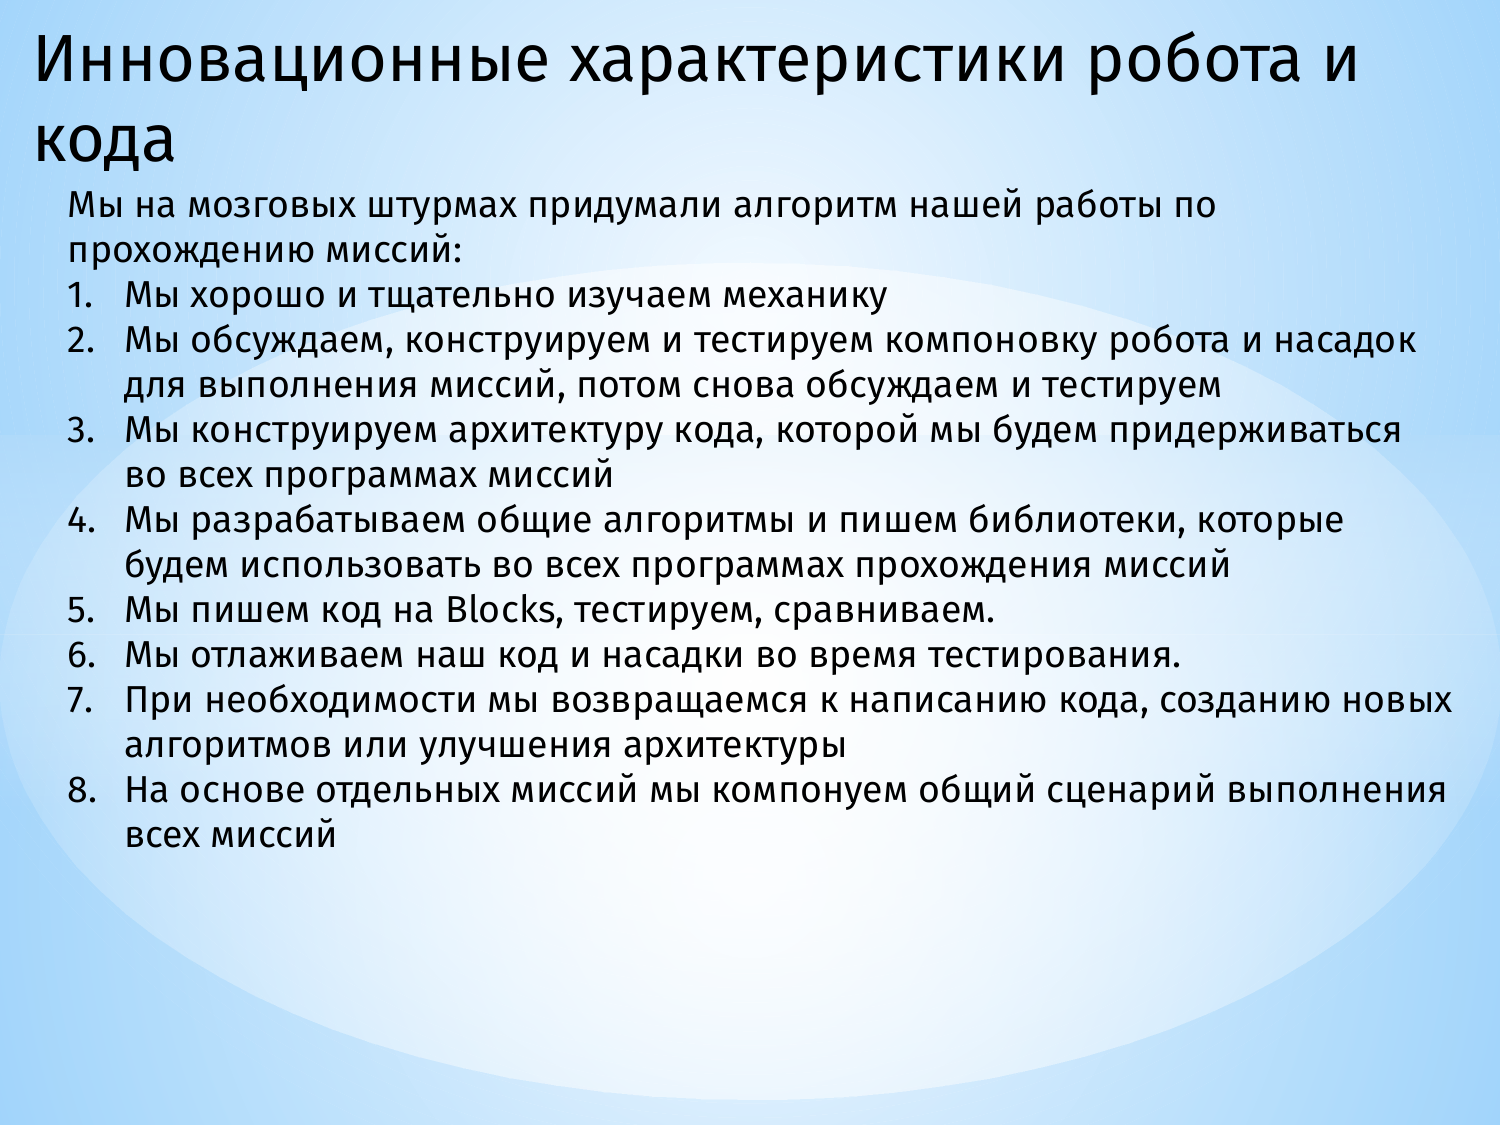

Инновационные характеристики робота и кода
Мы на мозговых штурмах придумали алгоритм нашей работы по прохождению миссий:
Мы хорошо и тщательно изучаем механику
Мы обсуждаем, конструируем и тестируем компоновку робота и насадок для выполнения миссий, потом снова обсуждаем и тестируем
Мы конструируем архитектуру кода, которой мы будем придерживаться во всех программах миссий
Мы разрабатываем общие алгоритмы и пишем библиотеки, которые будем использовать во всех программах прохождения миссий
Мы пишем код на Blocks, тестируем, сравниваем.
Мы отлаживаем наш код и насадки во время тестирования.
При необходимости мы возвращаемся к написанию кода, созданию новых алгоритмов или улучшения архитектуры
На основе отдельных миссий мы компонуем общий сценарий выполнения всех миссий